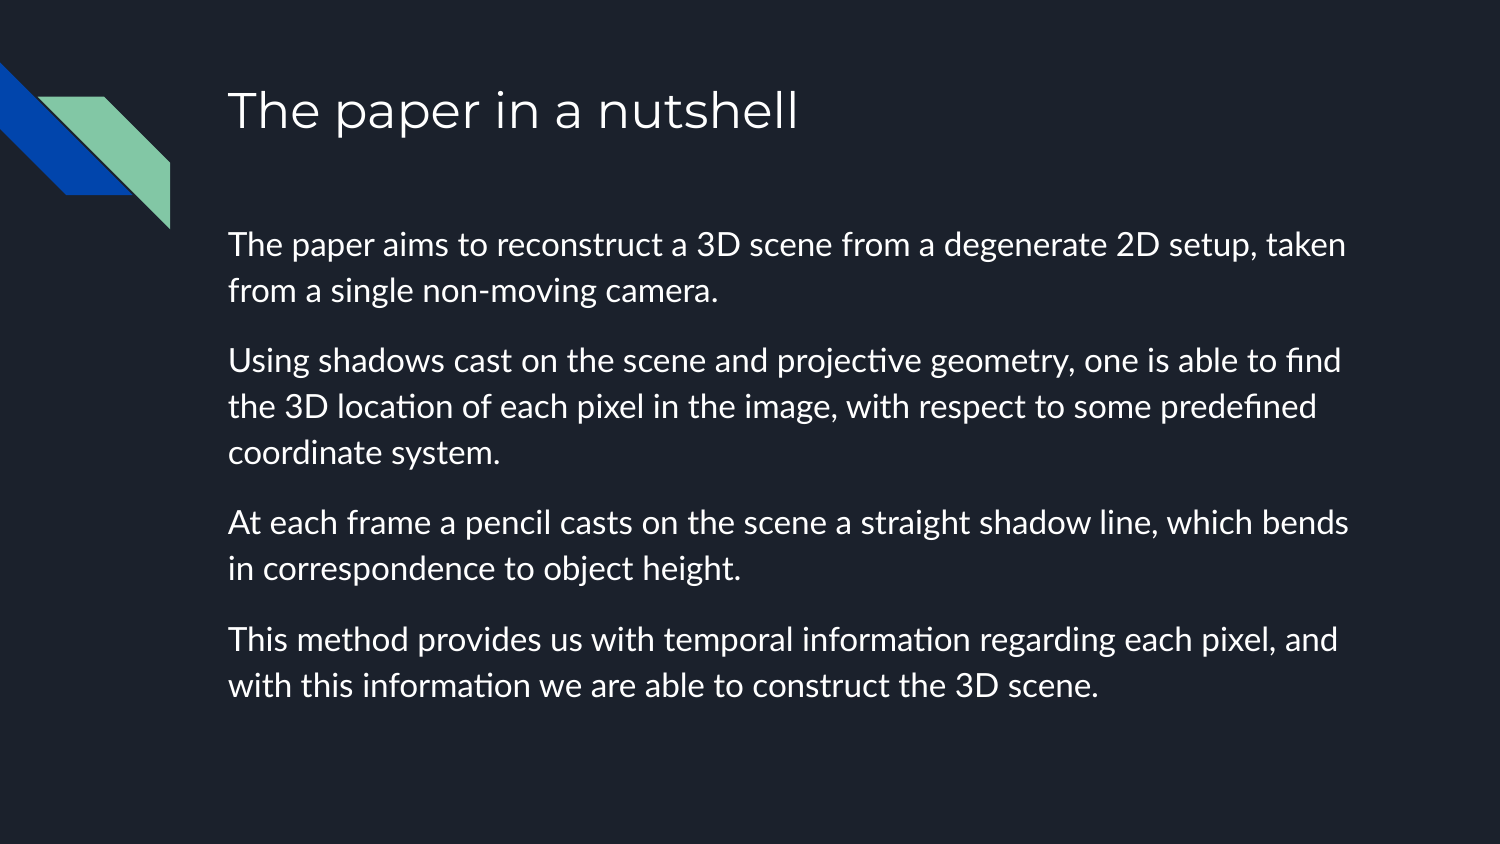

# The paper in a nutshell
The paper aims to reconstruct a 3D scene from a degenerate 2D setup, taken from a single non-moving camera.
Using shadows cast on the scene and projective geometry, one is able to find the 3D location of each pixel in the image, with respect to some predefined coordinate system.
At each frame a pencil casts on the scene a straight shadow line, which bends in correspondence to object height.
This method provides us with temporal information regarding each pixel, and with this information we are able to construct the 3D scene.